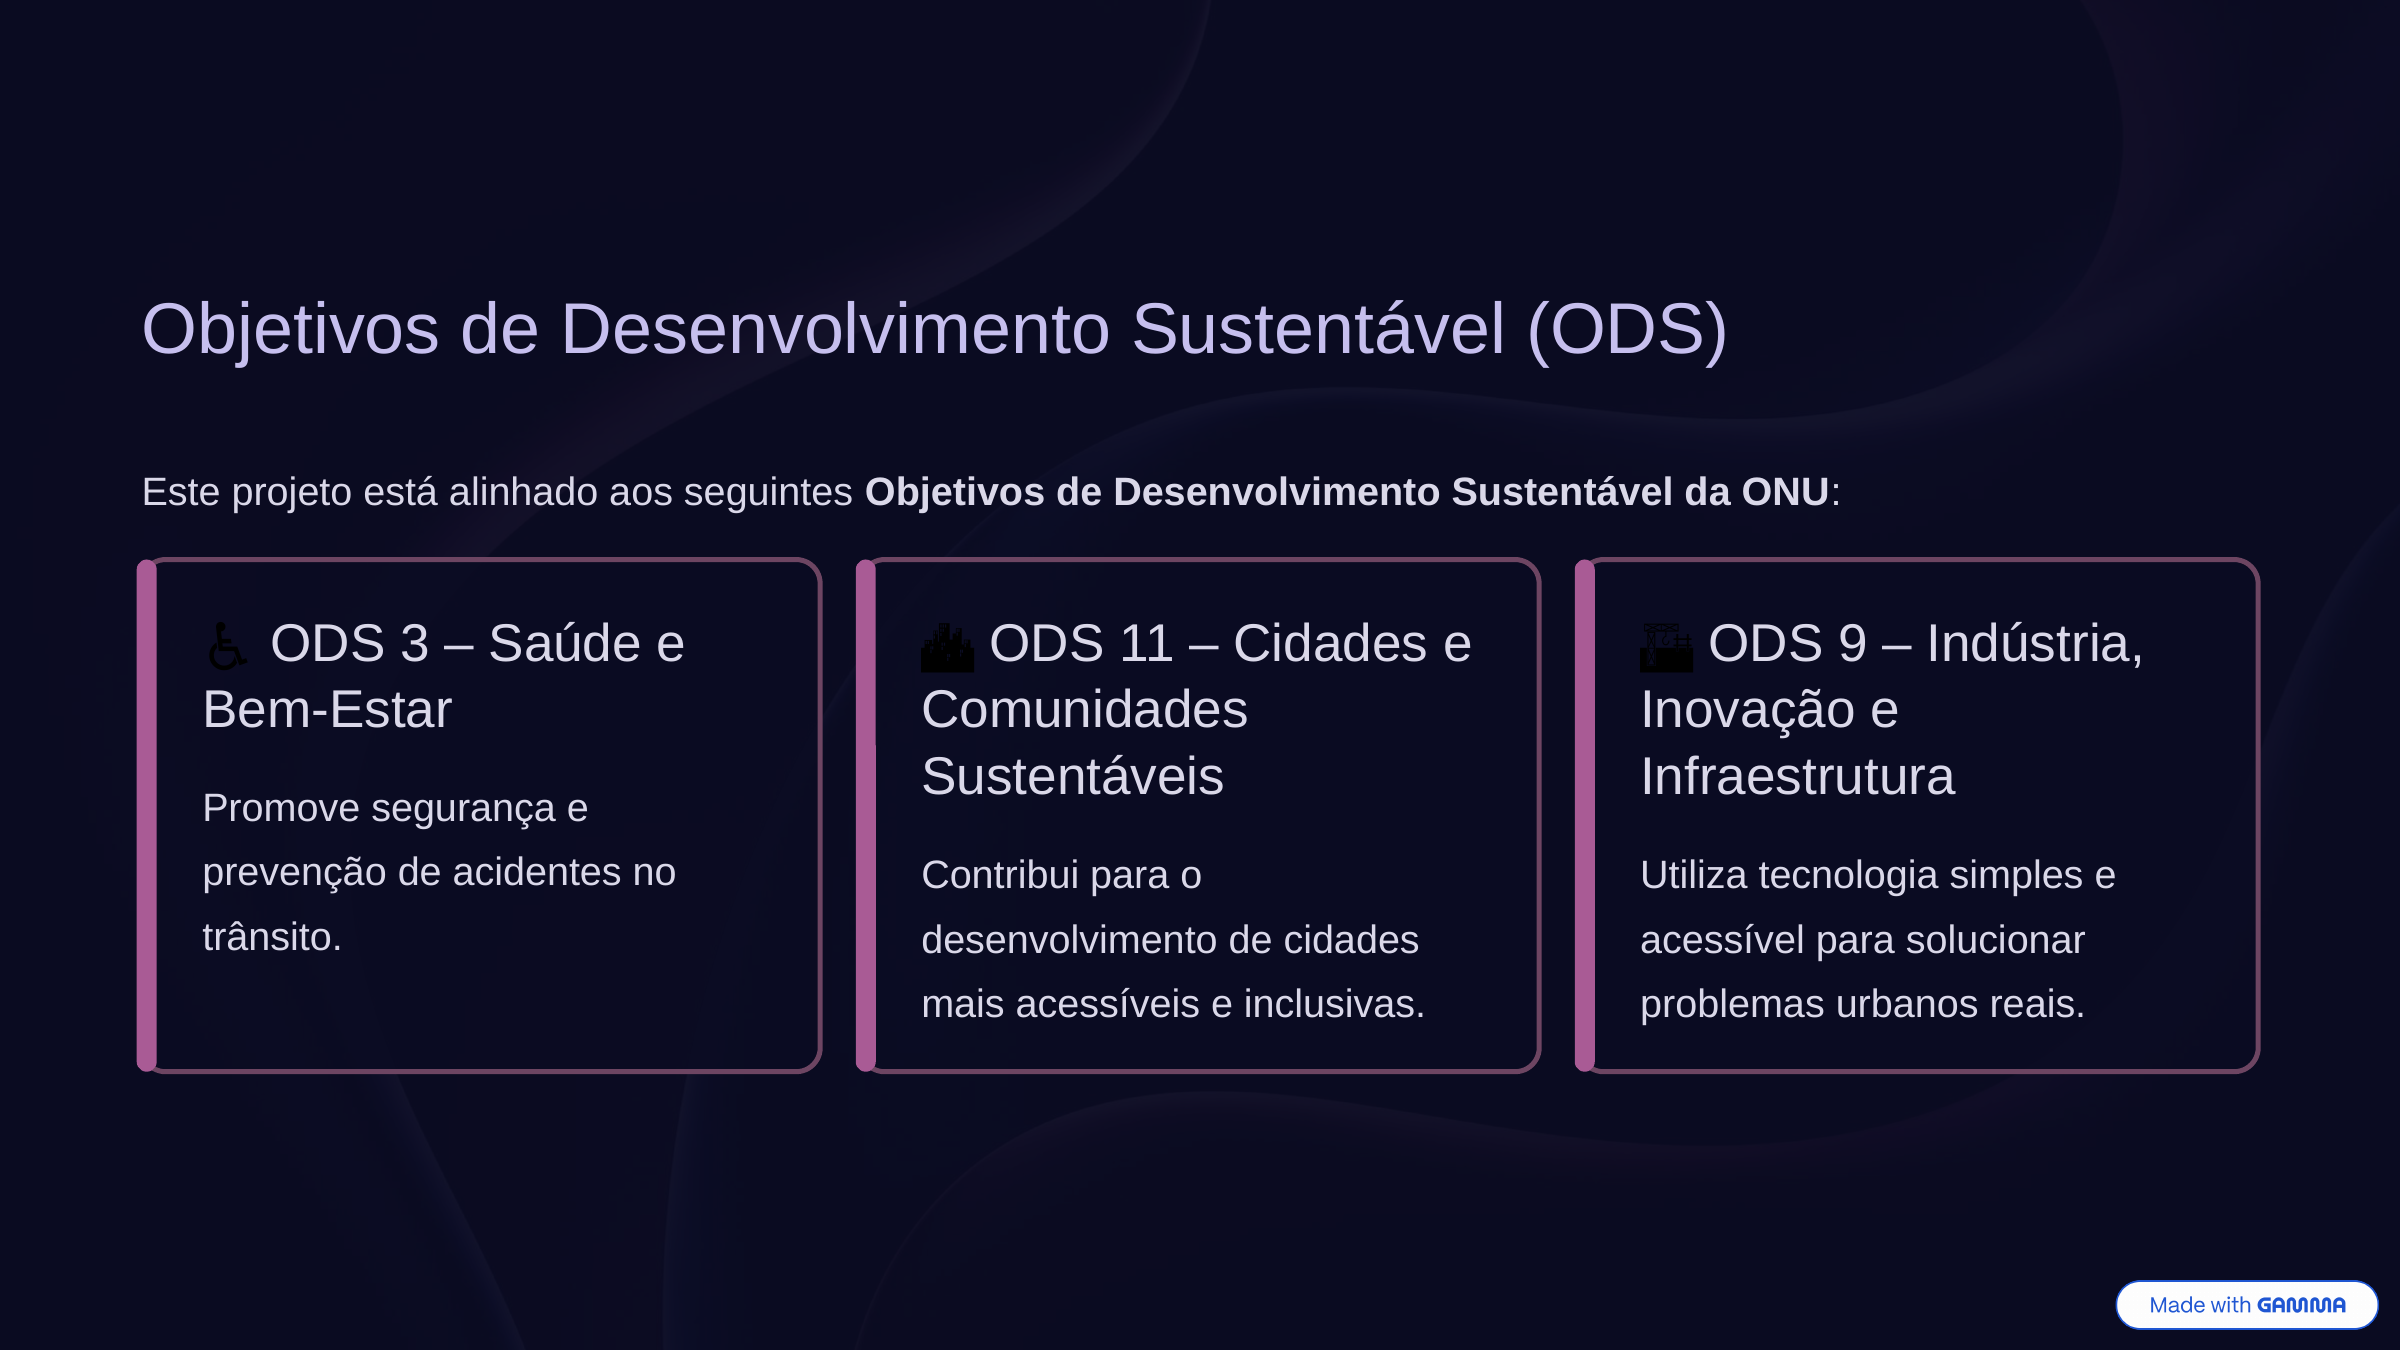

Objetivos de Desenvolvimento Sustentável (ODS)
Este projeto está alinhado aos seguintes Objetivos de Desenvolvimento Sustentável da ONU:

♿ ODS 3 – Saúde e Bem-Estar
🏙️ ODS 11 – Cidades e Comunidades Sustentáveis
🏗️ ODS 9 – Indústria, Inovação e Infraestrutura
Promove segurança e prevenção de acidentes no trânsito.
Contribui para o desenvolvimento de cidades mais acessíveis e inclusivas.
Utiliza tecnologia simples e acessível para solucionar problemas urbanos reais.